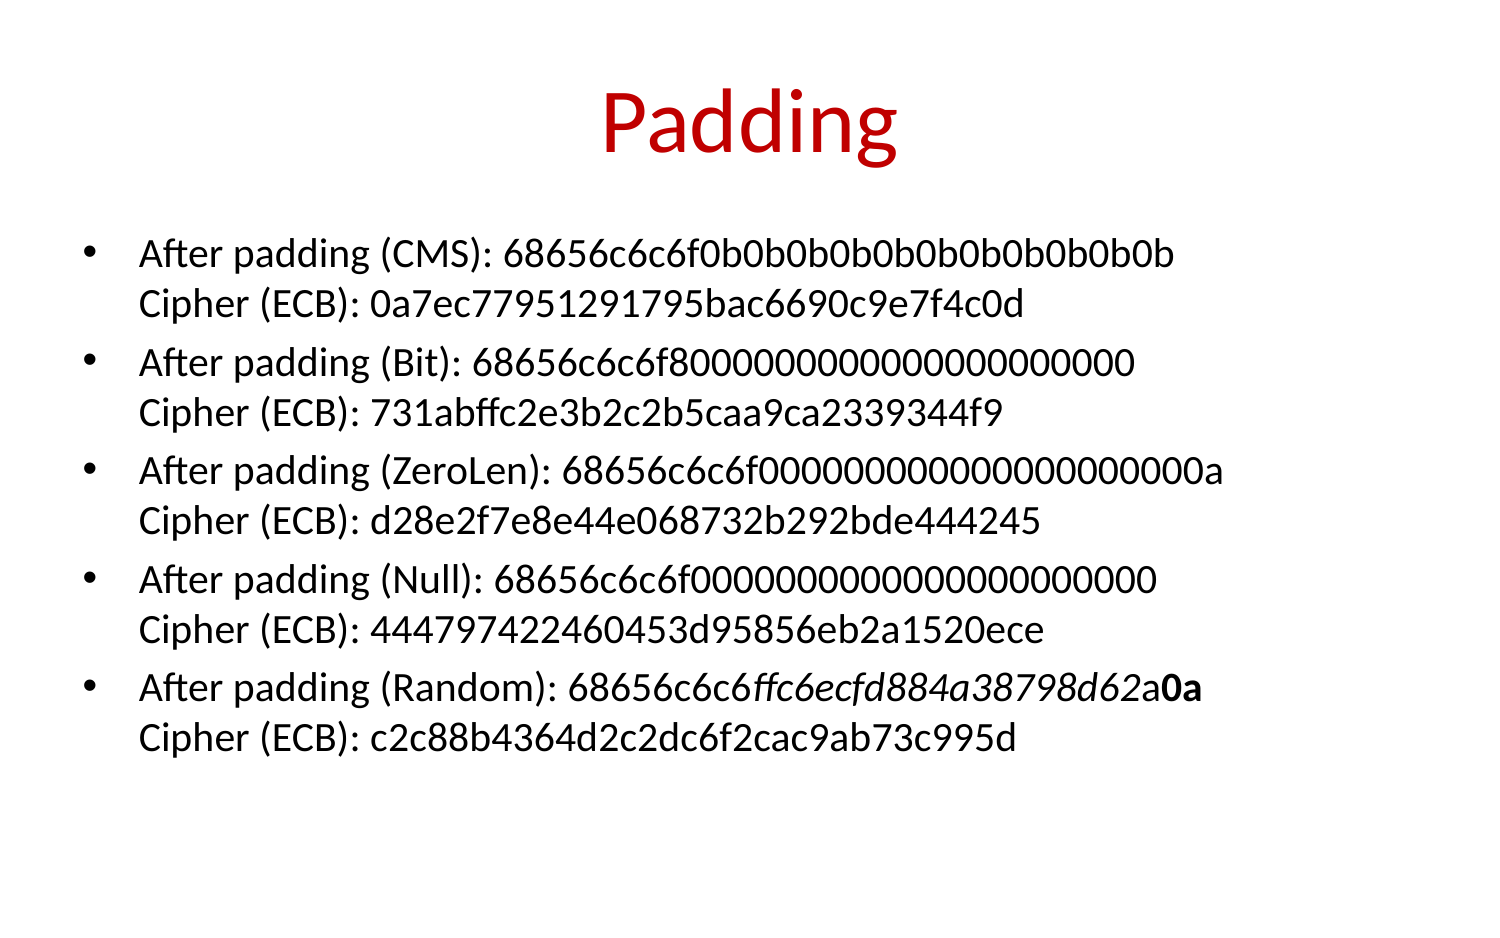

Padding
After padding (CMS): 68656c6c6f0b0b0b0b0b0b0b0b0b0b0b
Cipher (ECB): 0a7ec77951291795bac6690c9e7f4c0d
After padding (Bit): 68656c6c6f8000000000000000000000
Cipher (ECB): 731abffc2e3b2c2b5caa9ca2339344f9
After padding (ZeroLen): 68656c6c6f000000000000000000000a
Cipher (ECB): d28e2f7e8e44e068732b292bde444245
After padding (Null): 68656c6c6f0000000000000000000000
Cipher (ECB): 444797422460453d95856eb2a1520ece
After padding (Random): 68656c6c6ffc6ecfd884a38798d62a0a
Cipher (ECB): c2c88b4364d2c2dc6f2cac9ab73c995d